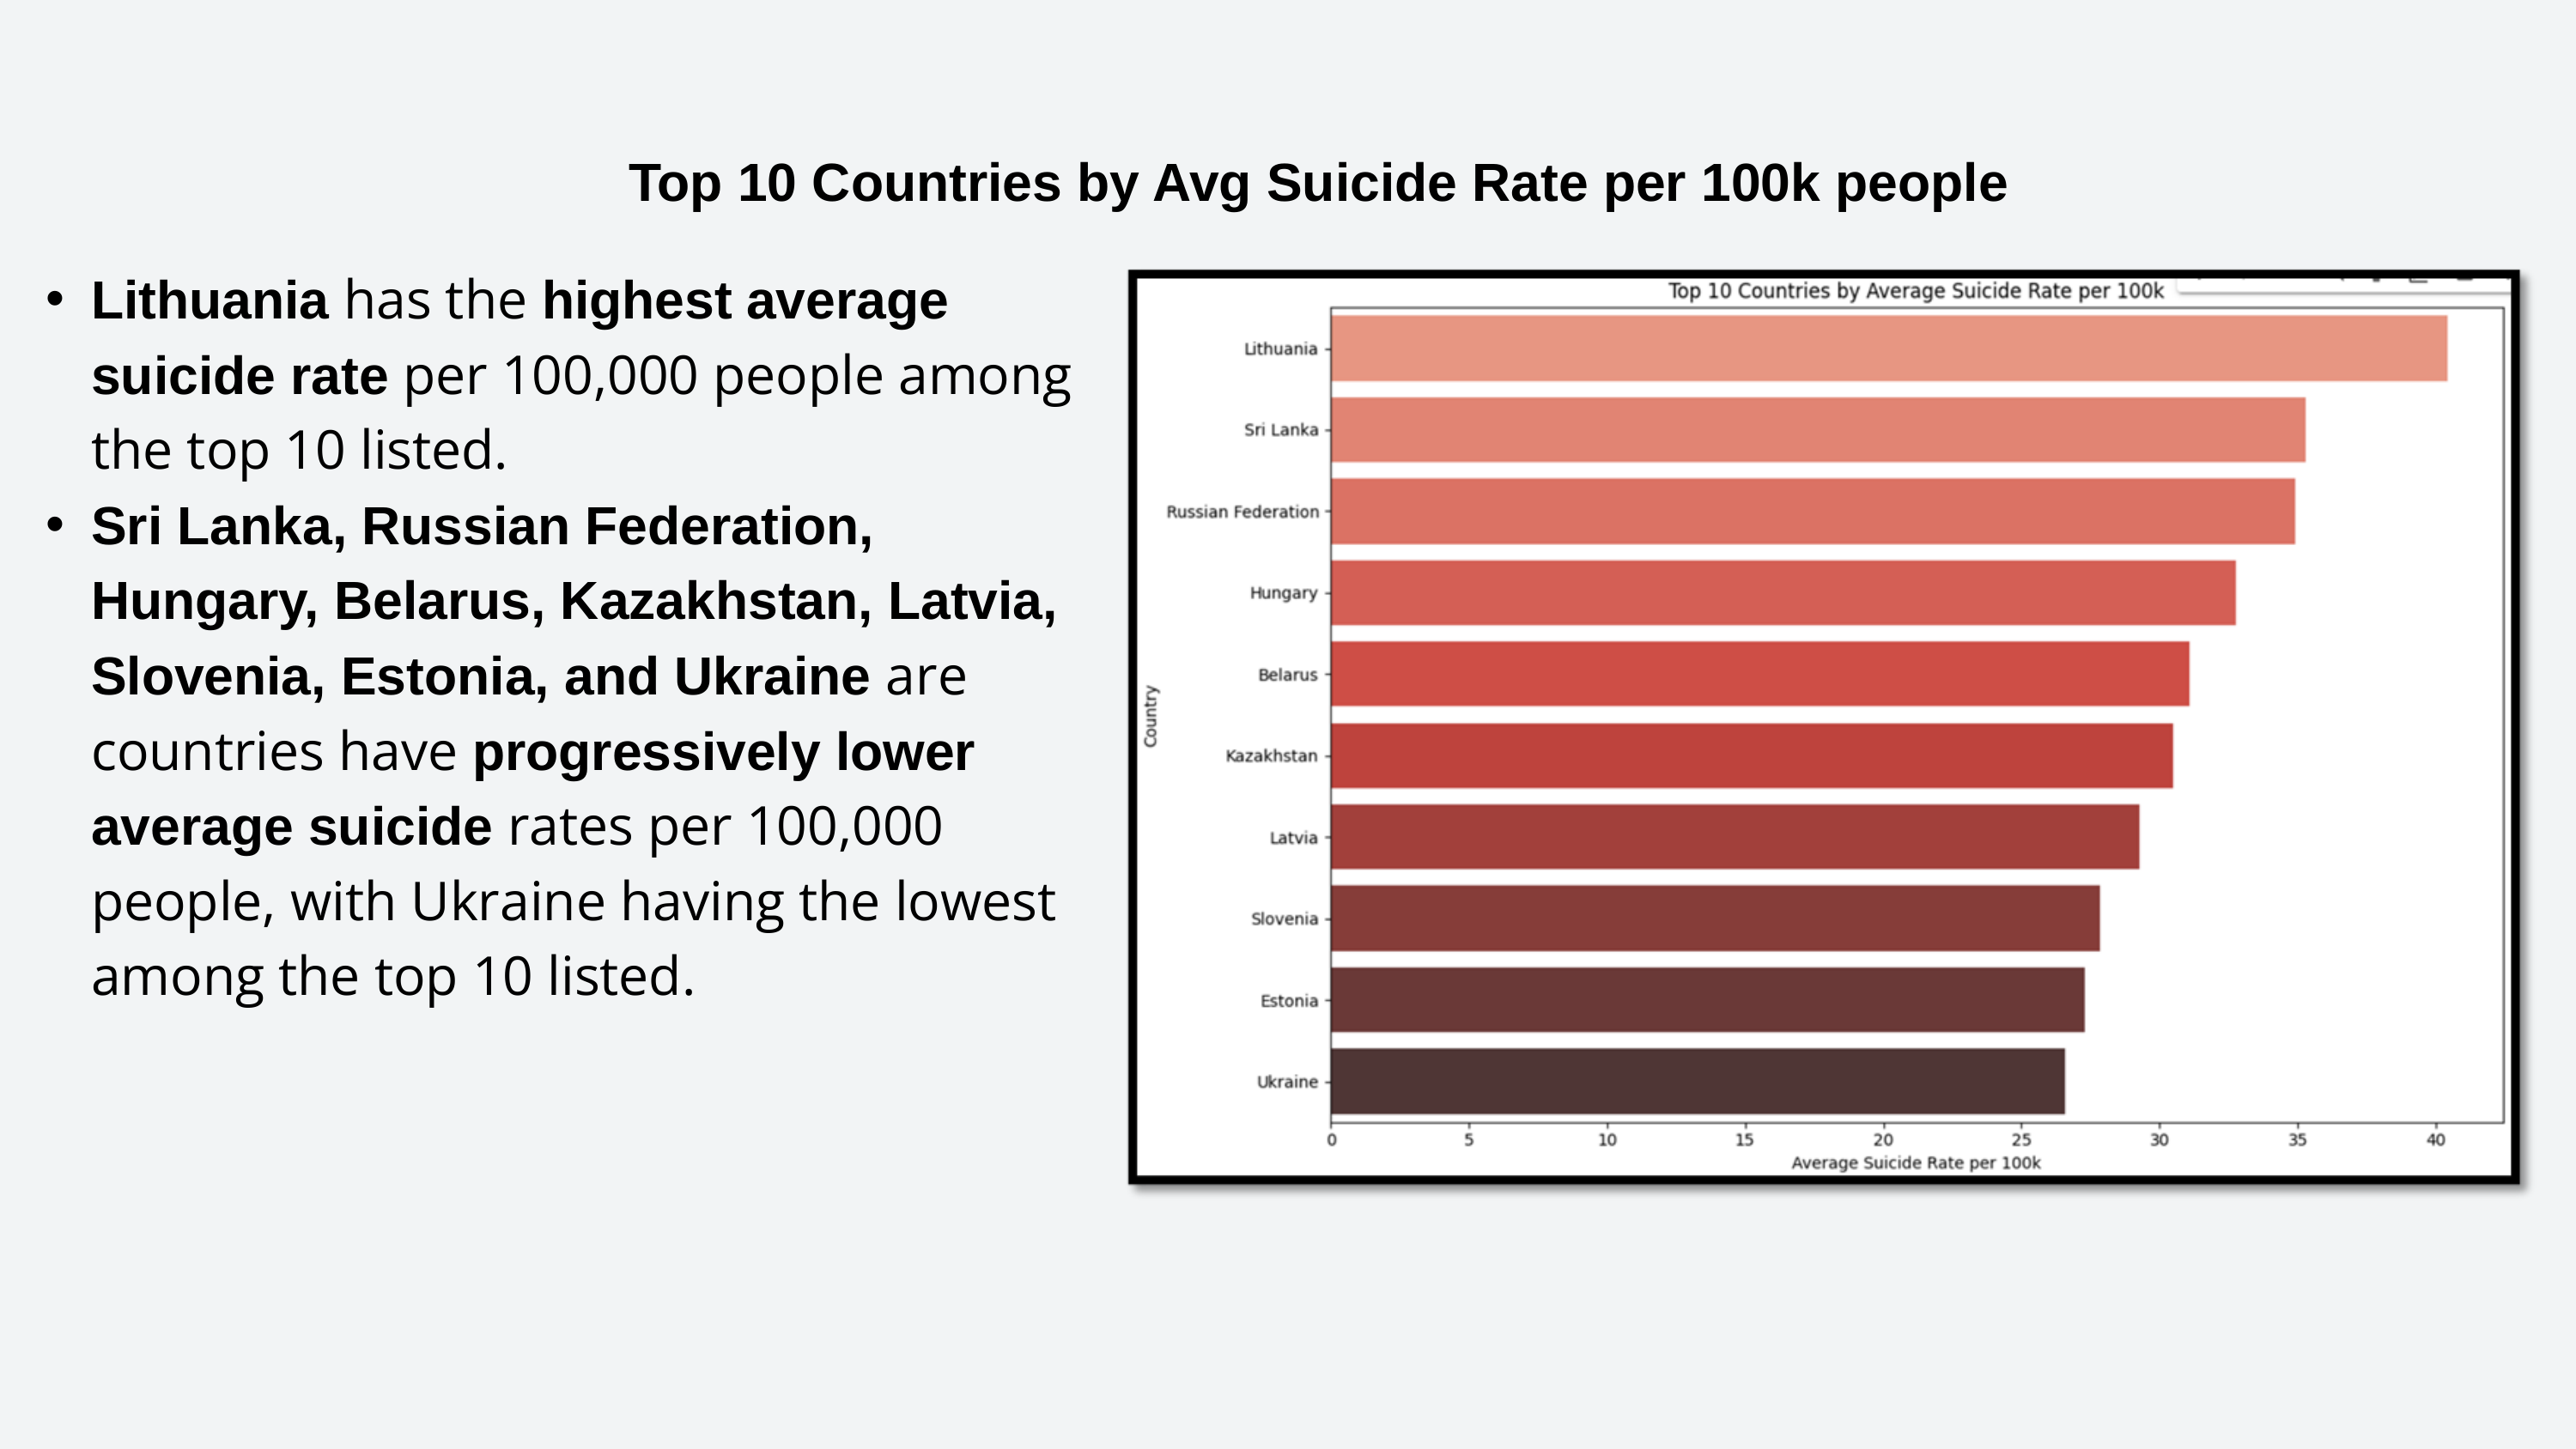

Top 10 Countries by Avg Suicide Rate per 100k people
Lithuania has the highest average suicide rate per 100,000 people among the top 10 listed.
Sri Lanka, Russian Federation, Hungary, Belarus, Kazakhstan, Latvia, Slovenia, Estonia, and Ukraine are countries have progressively lower average suicide rates per 100,000 people, with Ukraine having the lowest among the top 10 listed.